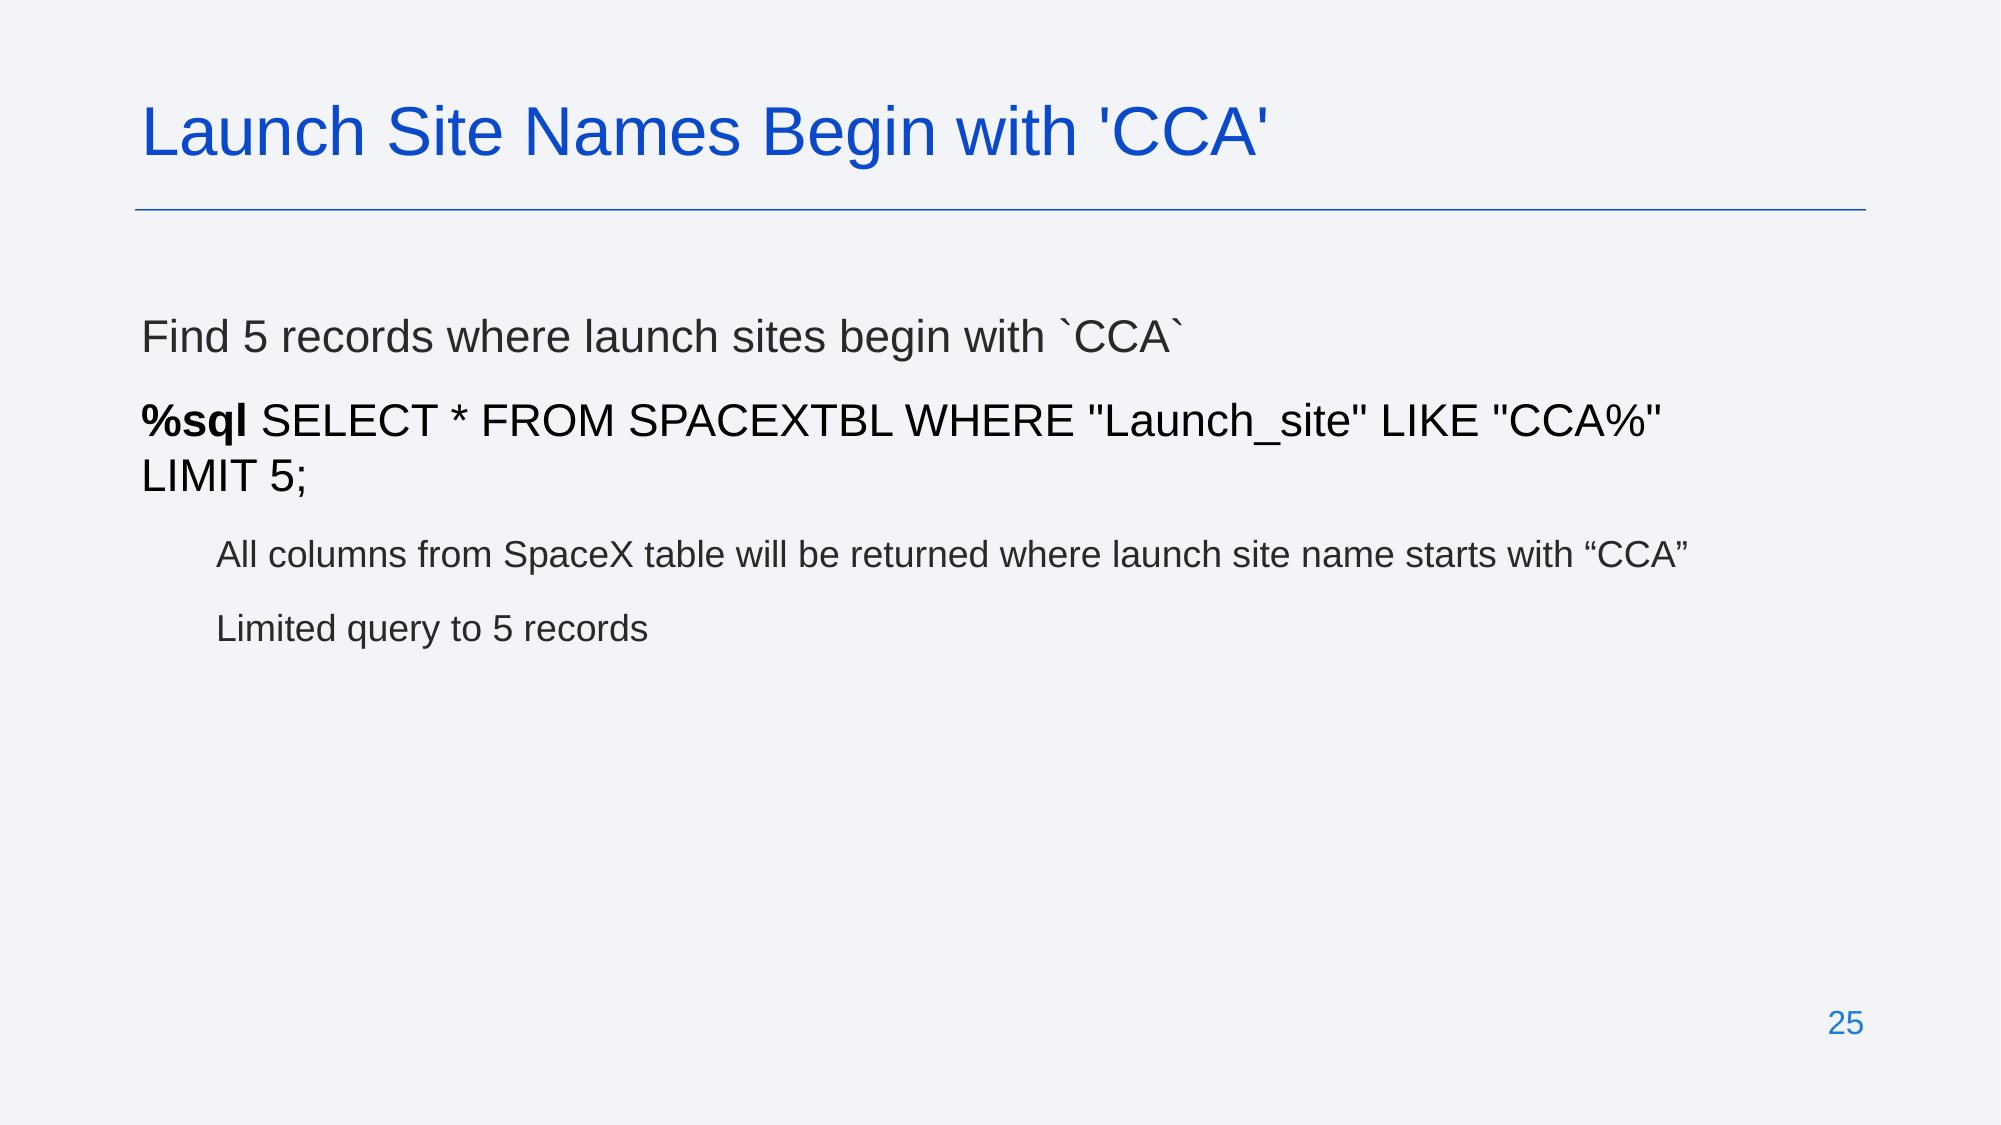

Launch Site Names Begin with 'CCA'
Find 5 records where launch sites begin with `CCA`
%sql SELECT * FROM SPACEXTBL WHERE "Launch_site" LIKE "CCA%" LIMIT 5;
All columns from SpaceX table will be returned where launch site name starts with “CCA”
Limited query to 5 records
25